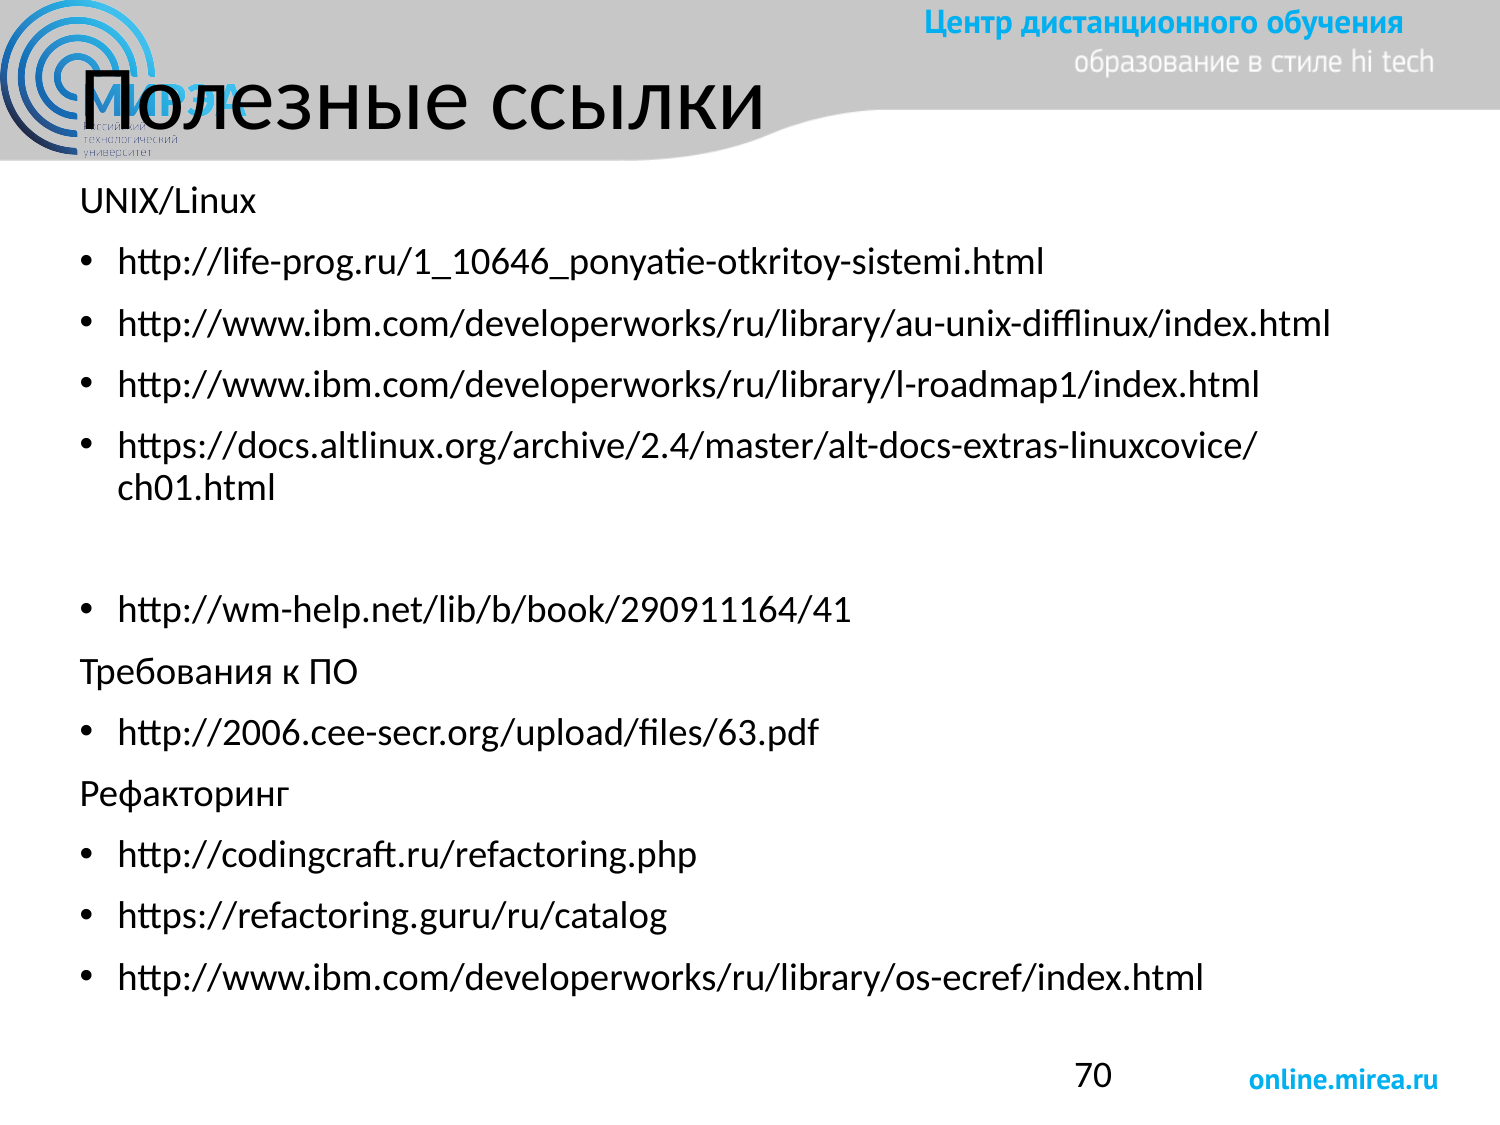

# Полезные ссылки
UNIX/Linux
http://life-prog.ru/1_10646_ponyatie-otkritoy-sistemi.html
http://www.ibm.com/developerworks/ru/library/au-unix-difflinux/index.html
http://www.ibm.com/developerworks/ru/library/l-roadmap1/index.html
https://docs.altlinux.org/archive/2.4/master/alt-docs-extras-linuxcovice/ch01.html

http://wm-help.net/lib/b/book/290911164/41
Требования к ПО
http://2006.cee-secr.org/upload/files/63.pdf
Рефакторинг
http://codingcraft.ru/refactoring.php
https://refactoring.guru/ru/catalog
http://www.ibm.com/developerworks/ru/library/os-ecref/index.html

70